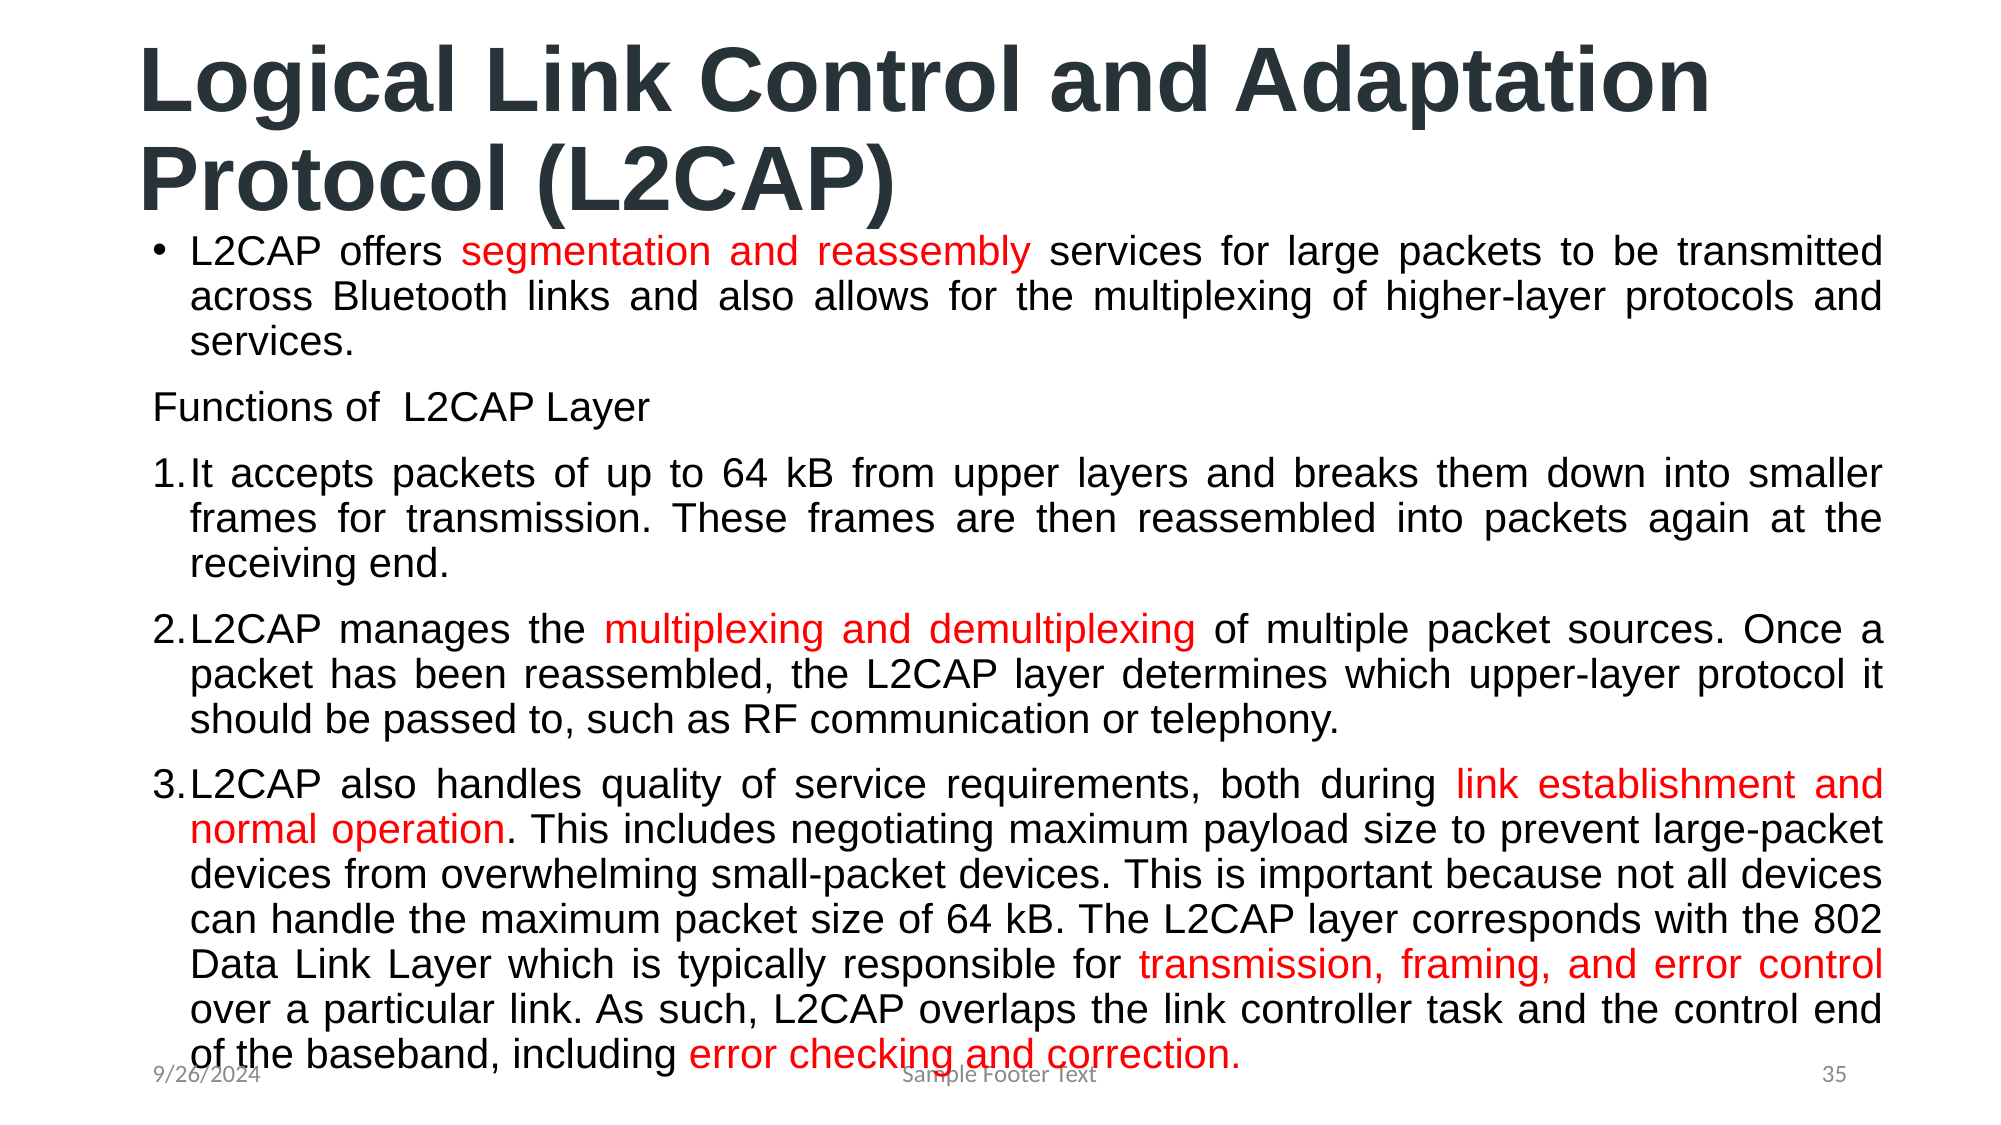

# Logical Link Control and Adaptation Protocol (L2CAP)
L2CAP offers segmentation and reassembly services for large packets to be transmitted across Bluetooth links and also allows for the multiplexing of higher-layer protocols and services.
Functions of  L2CAP Layer
It accepts packets of up to 64 kB from upper layers and breaks them down into smaller frames for transmission. These frames are then reassembled into packets again at the receiving end.
L2CAP manages the multiplexing and demultiplexing of multiple packet sources. Once a packet has been reassembled, the L2CAP layer determines which upper-layer protocol it should be passed to, such as RF communication or telephony.
L2CAP also handles quality of service requirements, both during link establishment and normal operation. This includes negotiating maximum payload size to prevent large-packet devices from overwhelming small-packet devices. This is important because not all devices can handle the maximum packet size of 64 kB. The L2CAP layer corresponds with the 802 Data Link Layer which is typically responsible for transmission, framing, and error control over a particular link. As such, L2CAP overlaps the link controller task and the control end of the baseband, including error checking and correction.

9/26/2024
Sample Footer Text
35